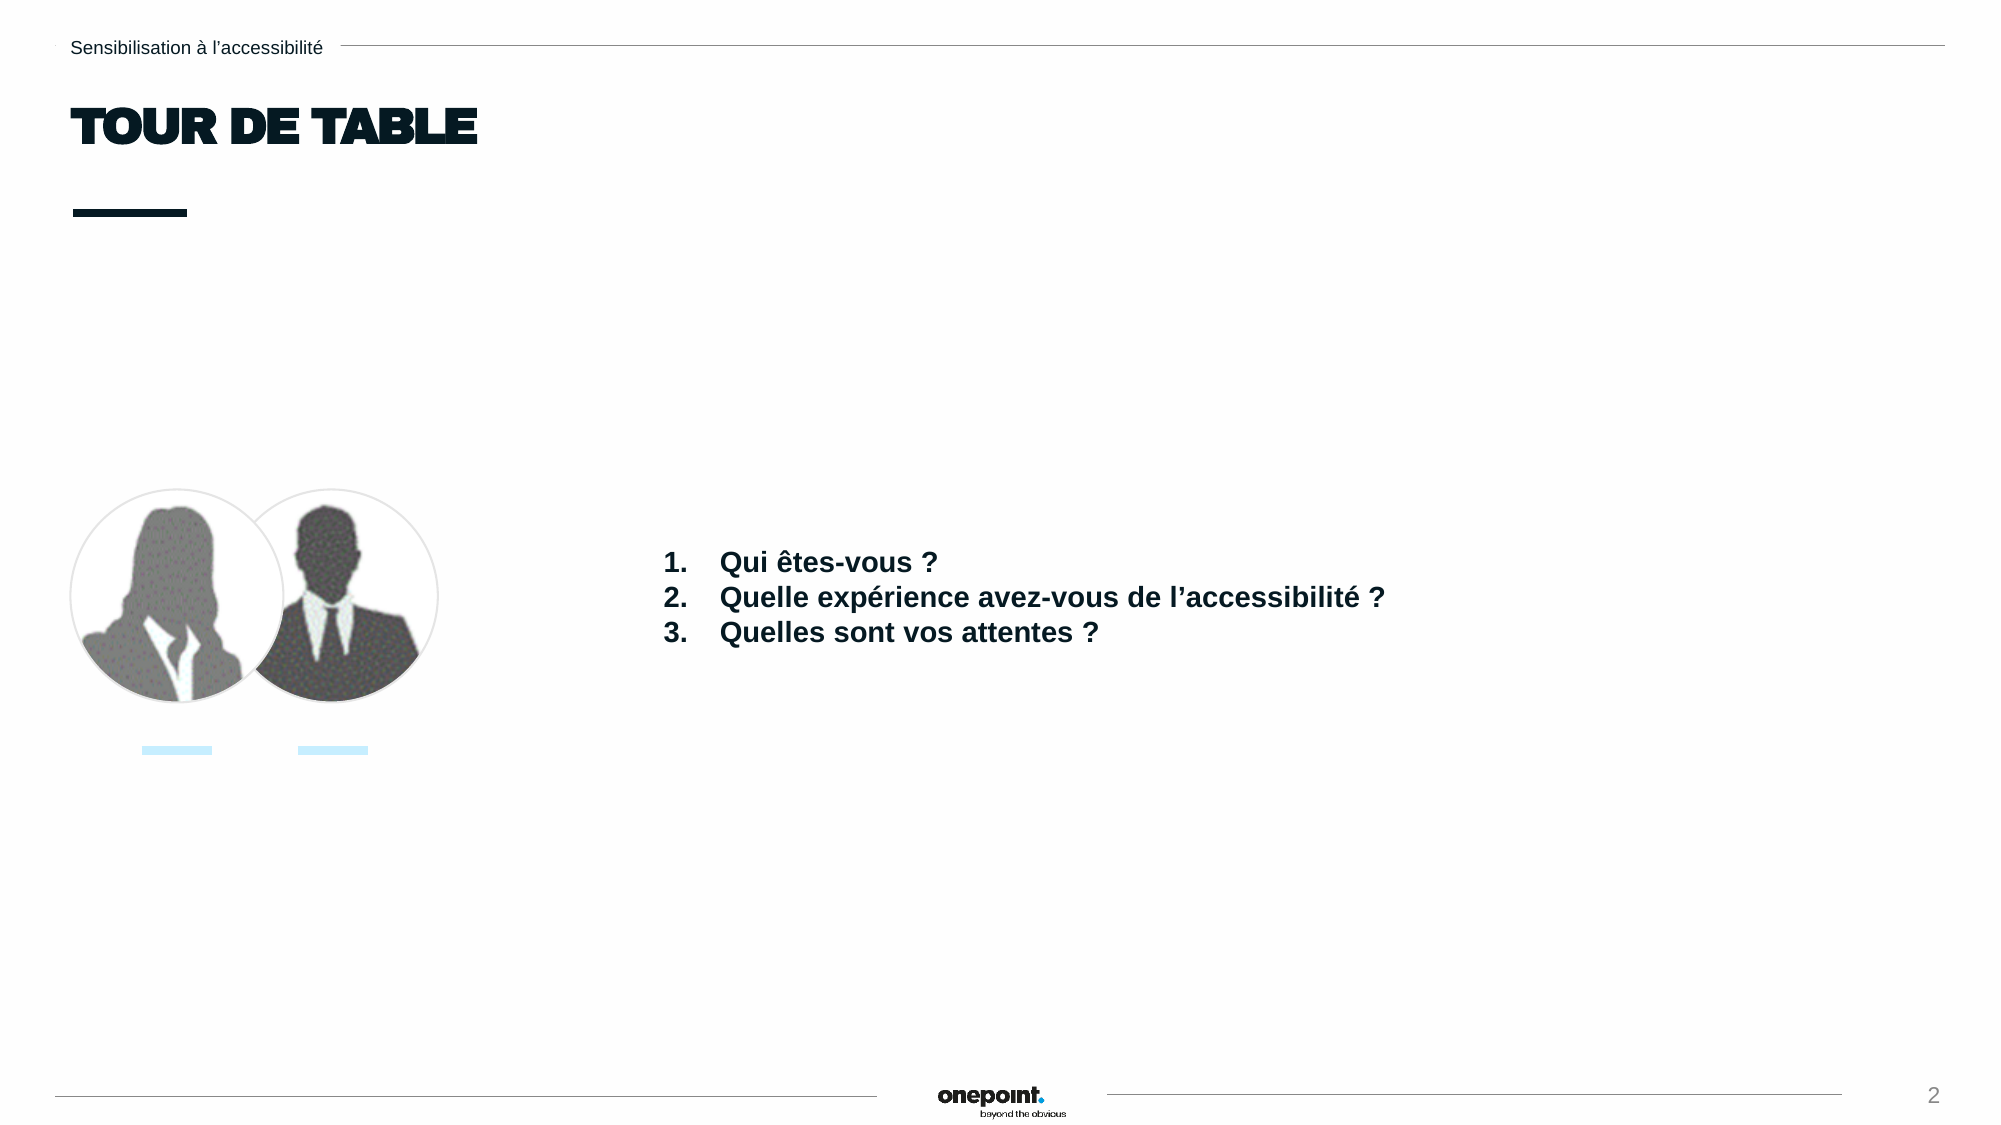

Sensibilisation à l’accessibilité
Tour de table

Qui êtes-vous ?
Quelle expérience avez-vous de l’accessibilité ?
Quelles sont vos attentes ?